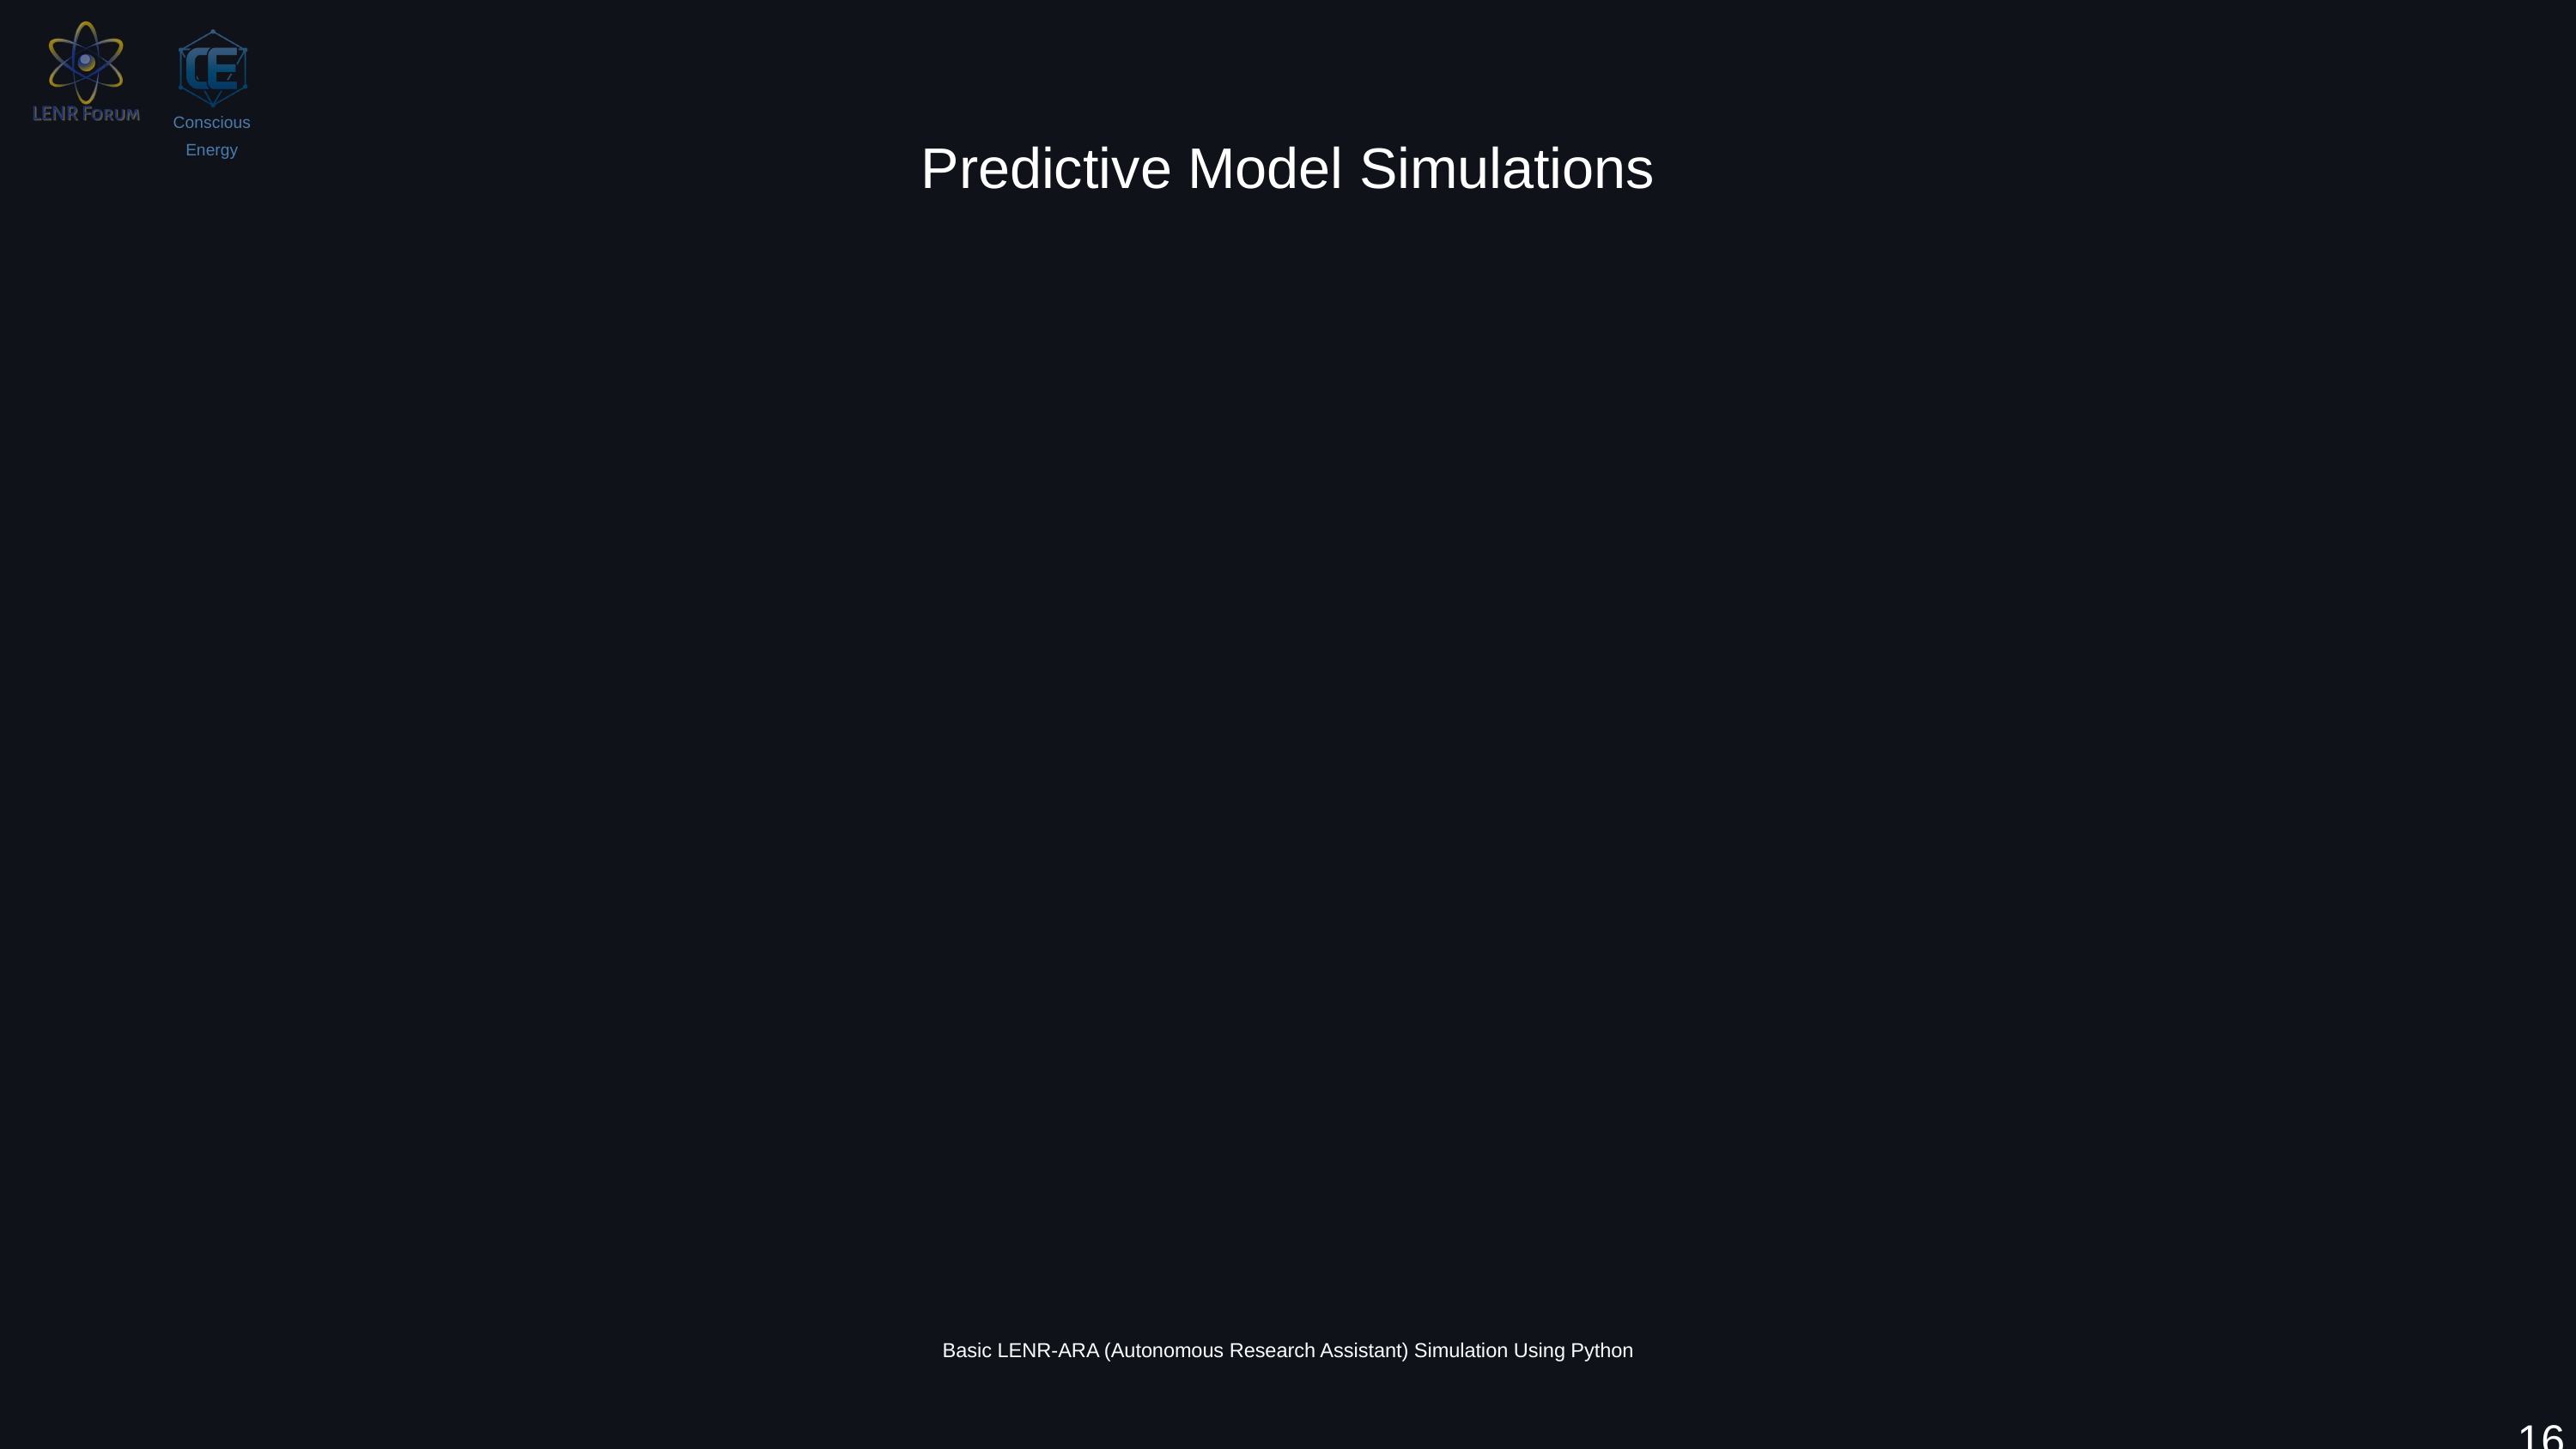

Conscious Energy
Predictive Model Simulations

Basic LENR-ARA (Autonomous Research Assistant) Simulation Using Python
16